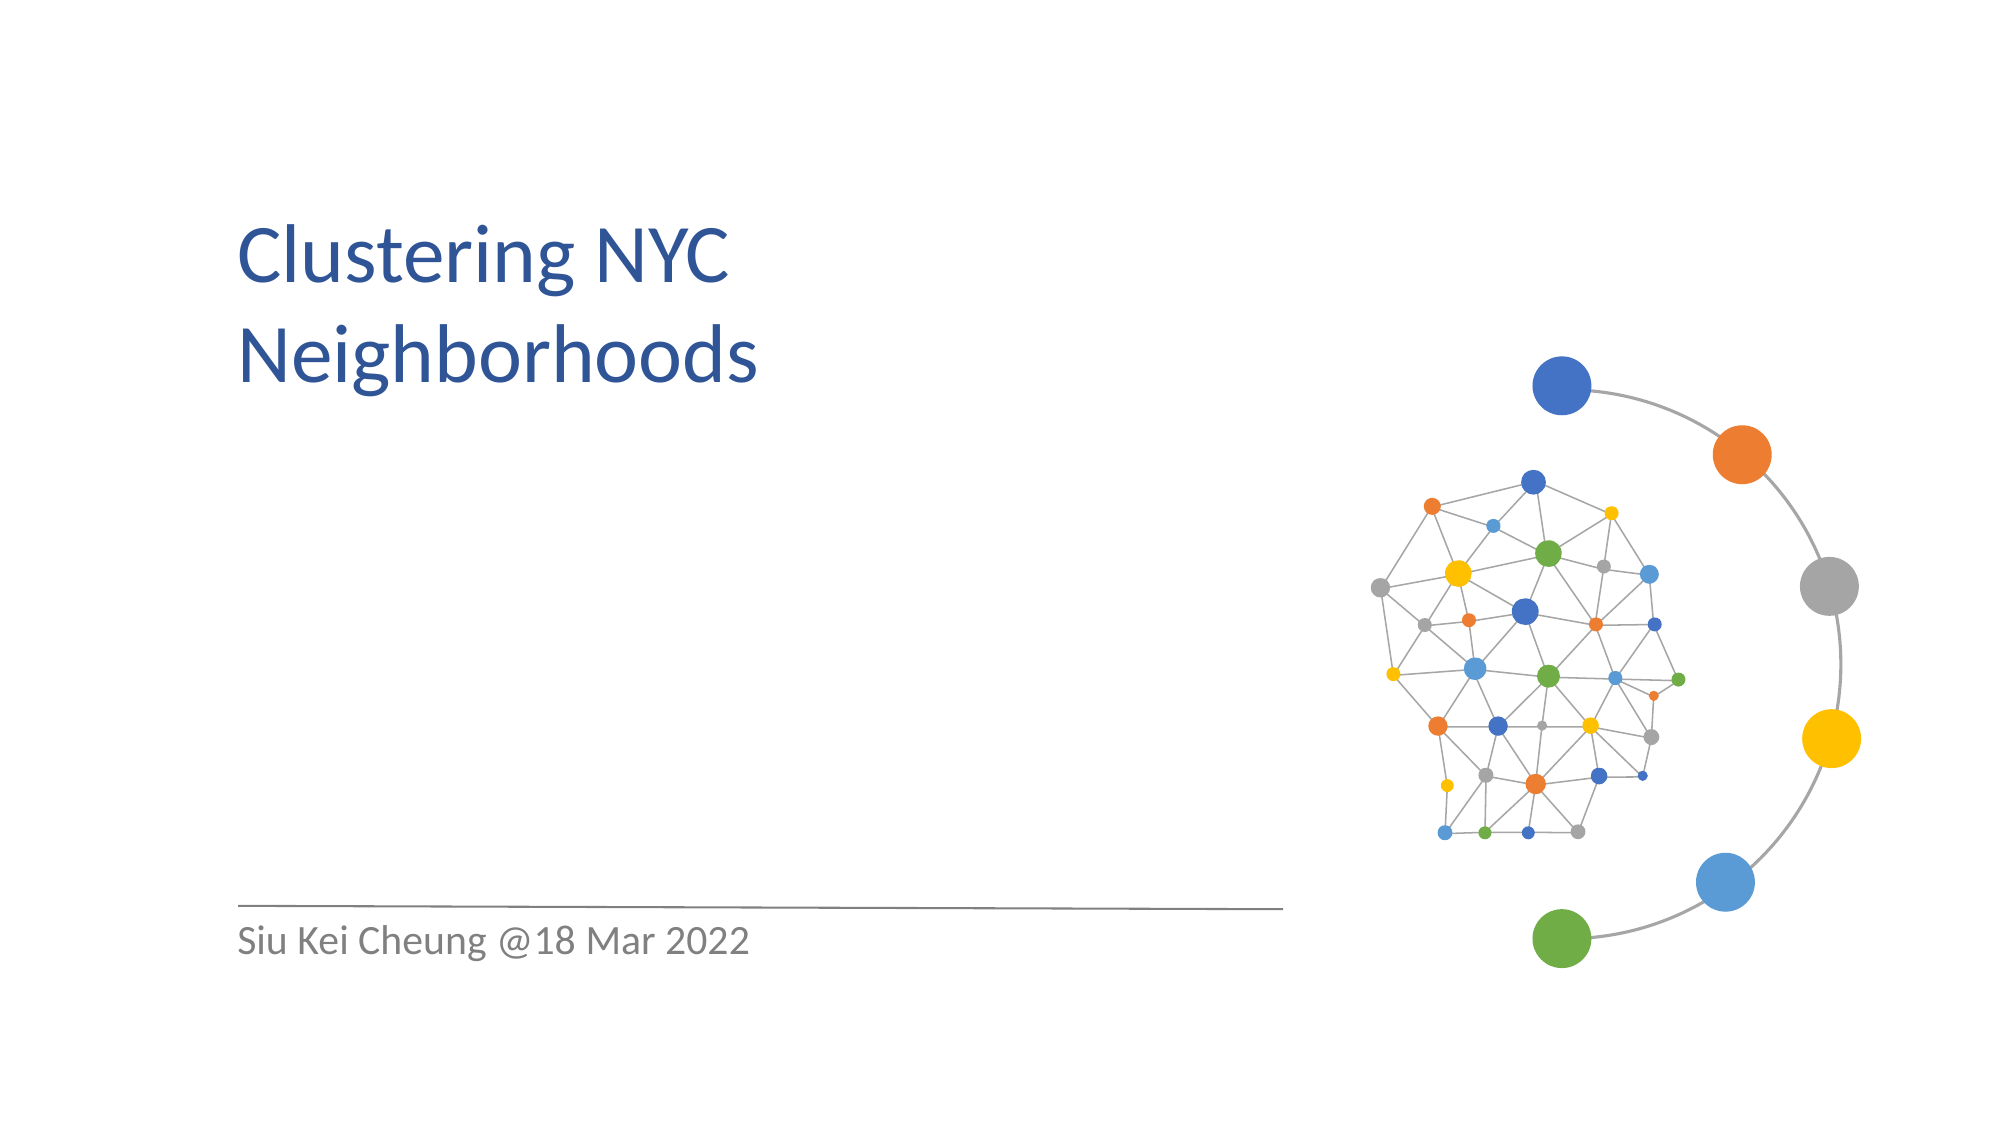

Clustering NYC Neighborhoods

Siu Kei Cheung @18 Mar 2022